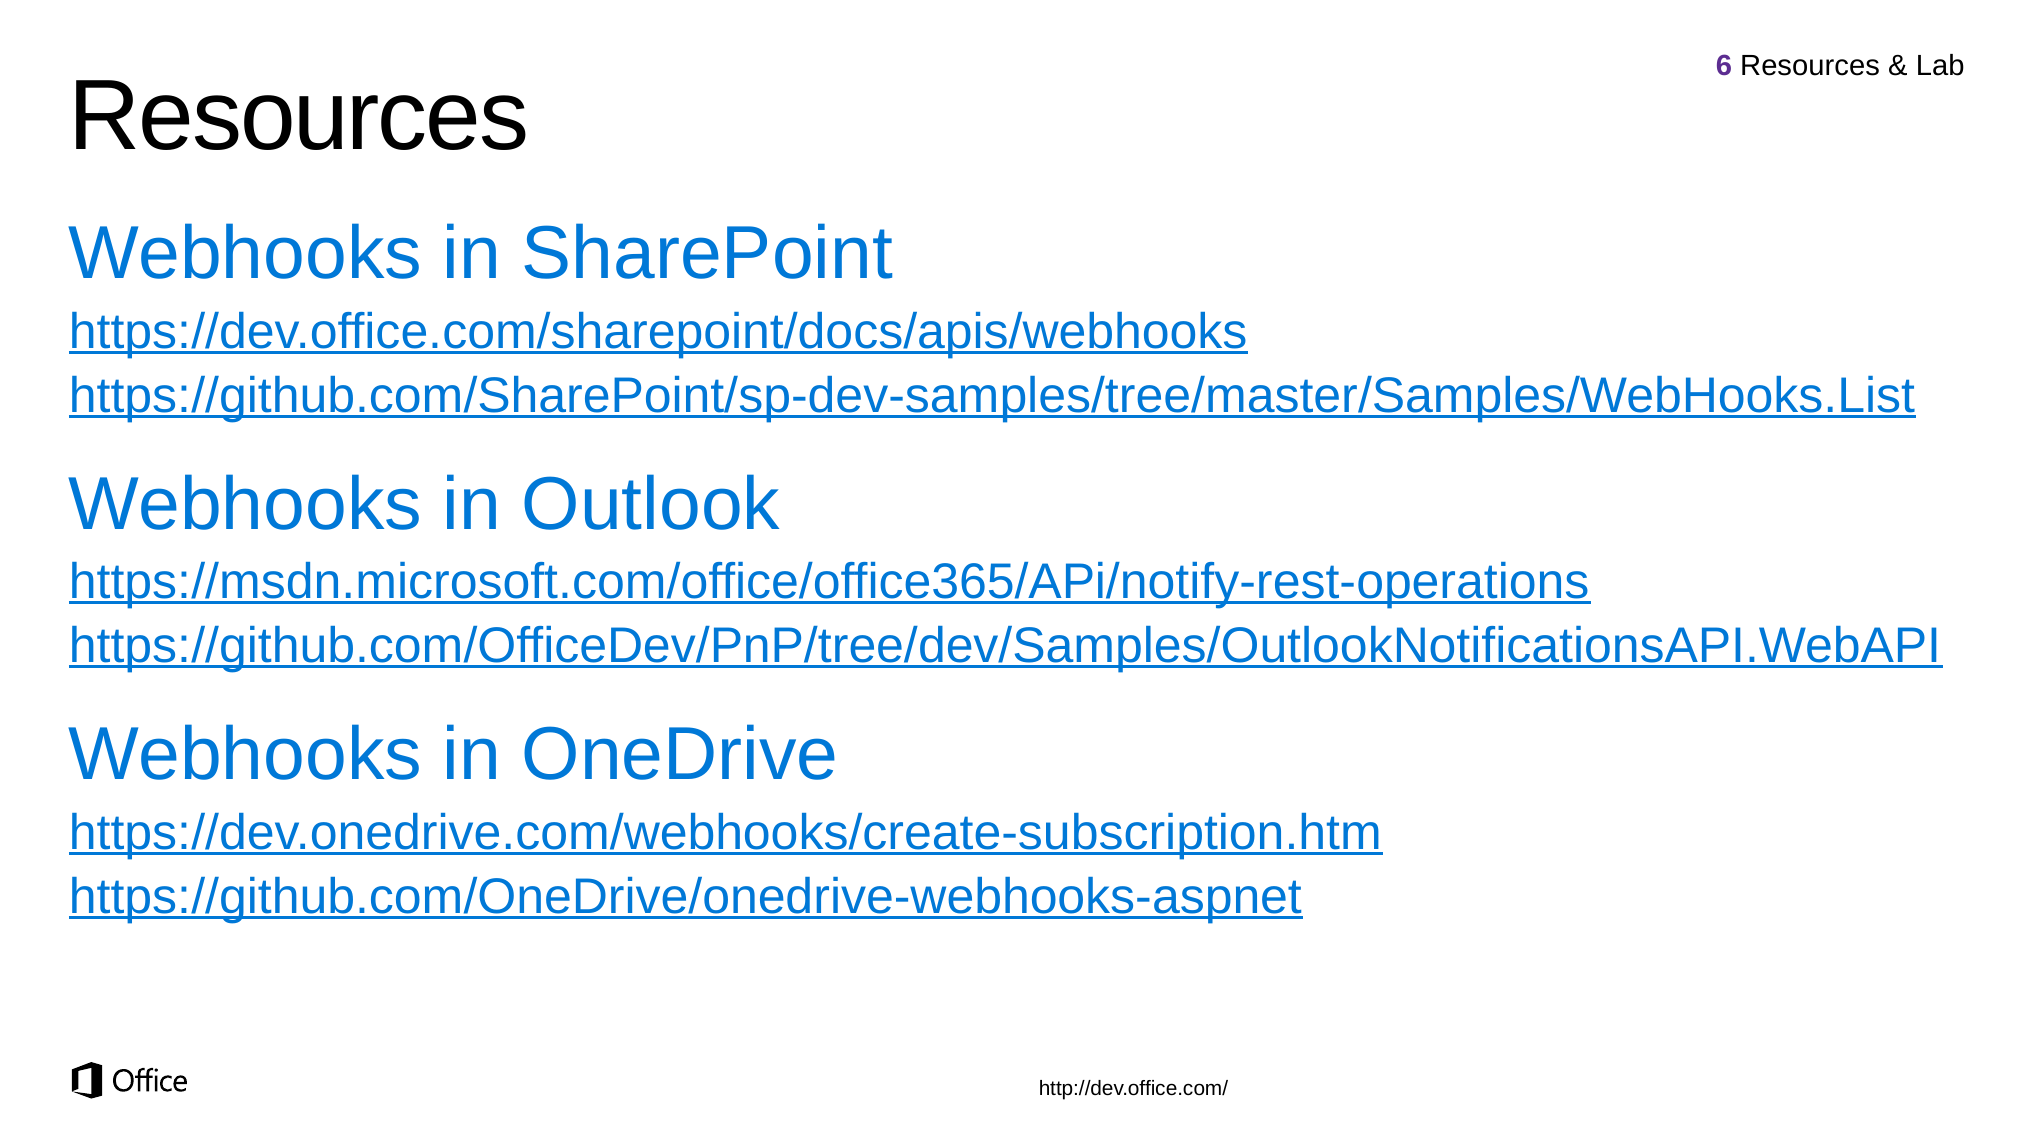

6 Resources & Lab

# Resources
Webhooks in SharePoint
https://dev.office.com/sharepoint/docs/apis/webhooks
https://github.com/SharePoint/sp-dev-samples/tree/master/Samples/WebHooks.List

Webhooks in Outlook
https://msdn.microsoft.com/office/office365/APi/notify-rest-operations
https://github.com/OfficeDev/PnP/tree/dev/Samples/OutlookNotificationsAPI.WebAPI

Webhooks in OneDrive
https://dev.onedrive.com/webhooks/create-subscription.htm
https://github.com/OneDrive/onedrive-webhooks-aspnet